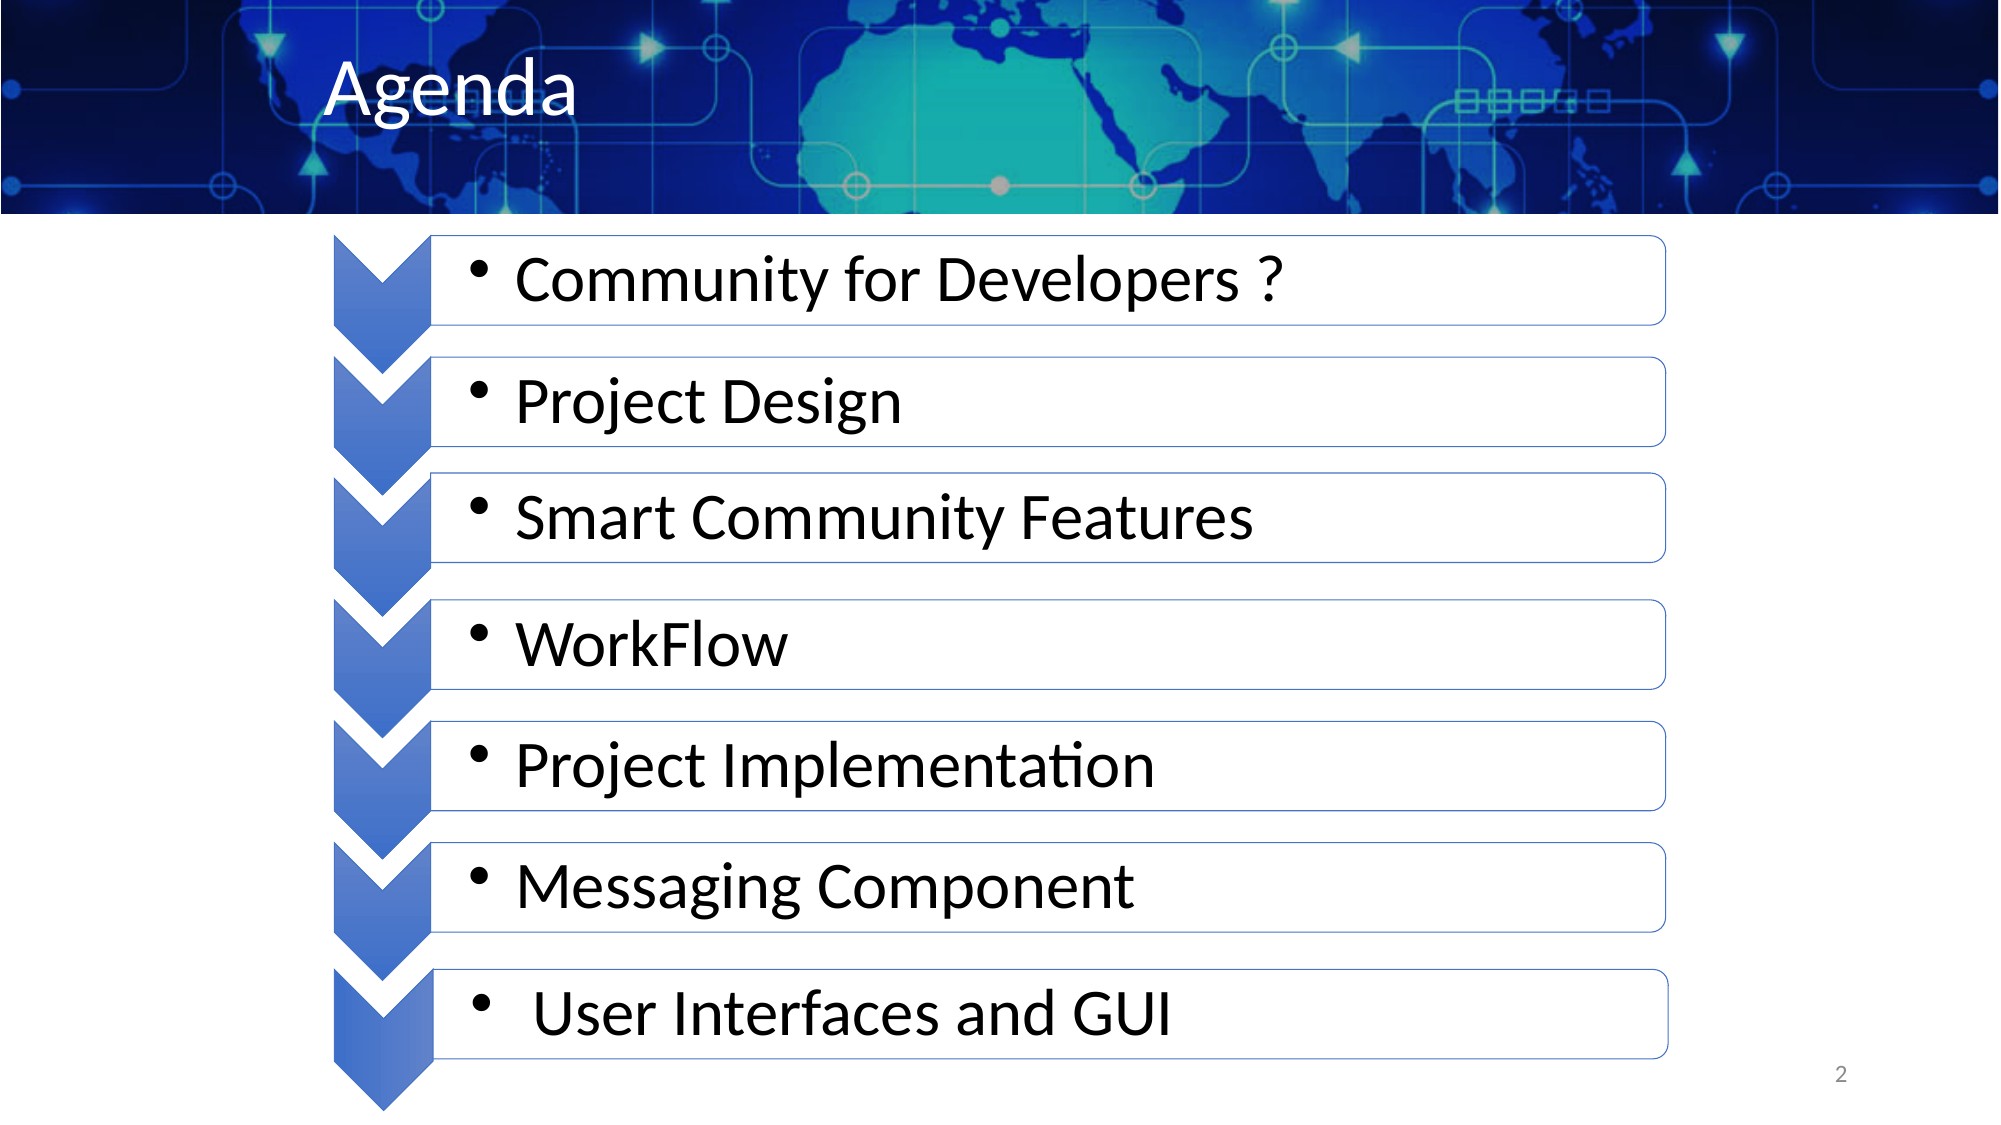

Agenda
# Agenda

Community for Developers ?

Project Design

Smart Community Features

WorkFlow

Project Implementation

Messaging Component

 User Interfaces and GUI
2